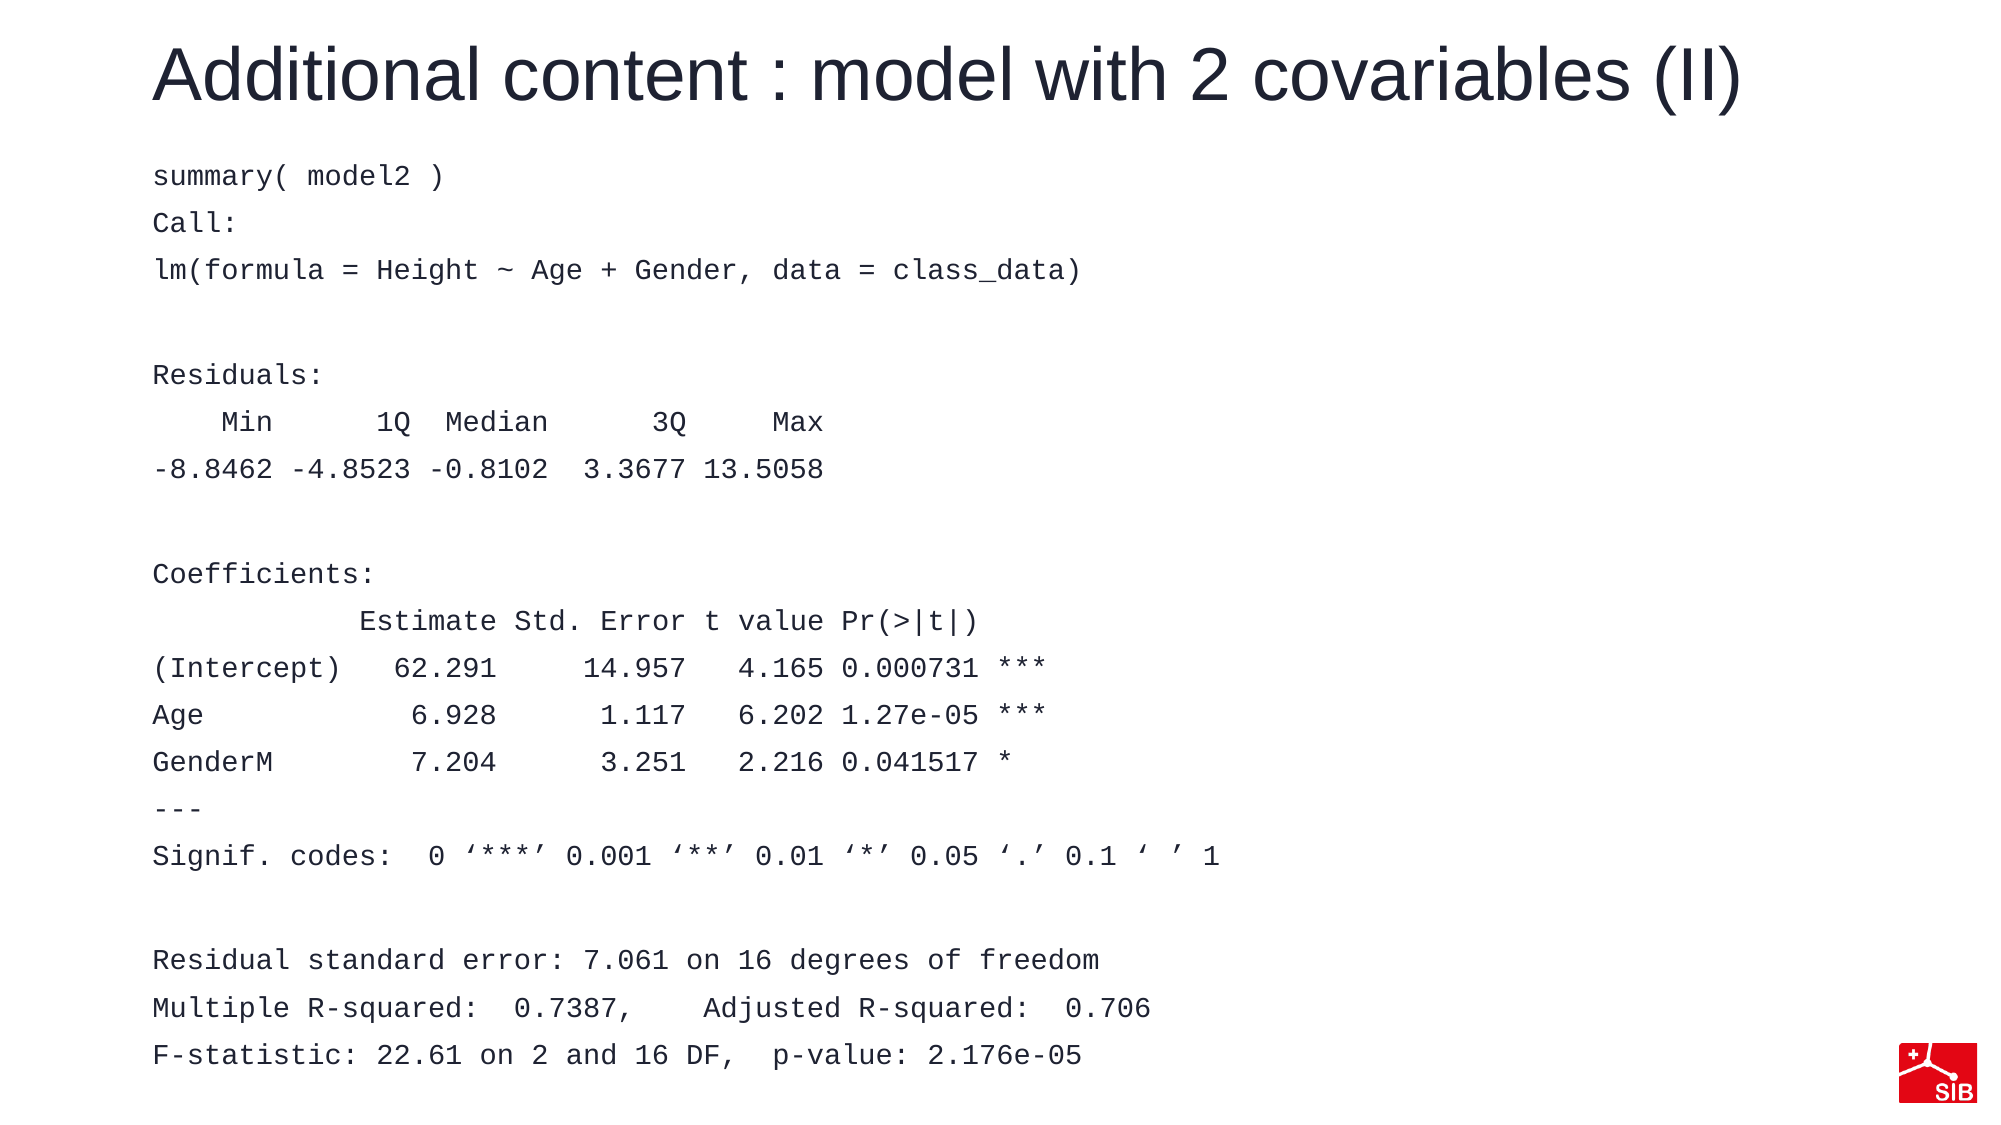

# Additional content : model with 2 covariables (II)
summary( model2 )
Call:
lm(formula = Height ~ Age + Gender, data = class_data)

Residuals:
    Min      1Q  Median      3Q     Max
-8.8462 -4.8523 -0.8102  3.3677 13.5058

Coefficients:
            Estimate Std. Error t value Pr(>|t|)
(Intercept)   62.291     14.957   4.165 0.000731 ***
Age            6.928      1.117   6.202 1.27e-05 ***
GenderM        7.204      3.251   2.216 0.041517 *
---
Signif. codes:  0 ‘***’ 0.001 ‘**’ 0.01 ‘*’ 0.05 ‘.’ 0.1 ‘ ’ 1

Residual standard error: 7.061 on 16 degrees of freedom
Multiple R-squared:  0.7387,    Adjusted R-squared:  0.706
F-statistic: 22.61 on 2 and 16 DF,  p-value: 2.176e-05